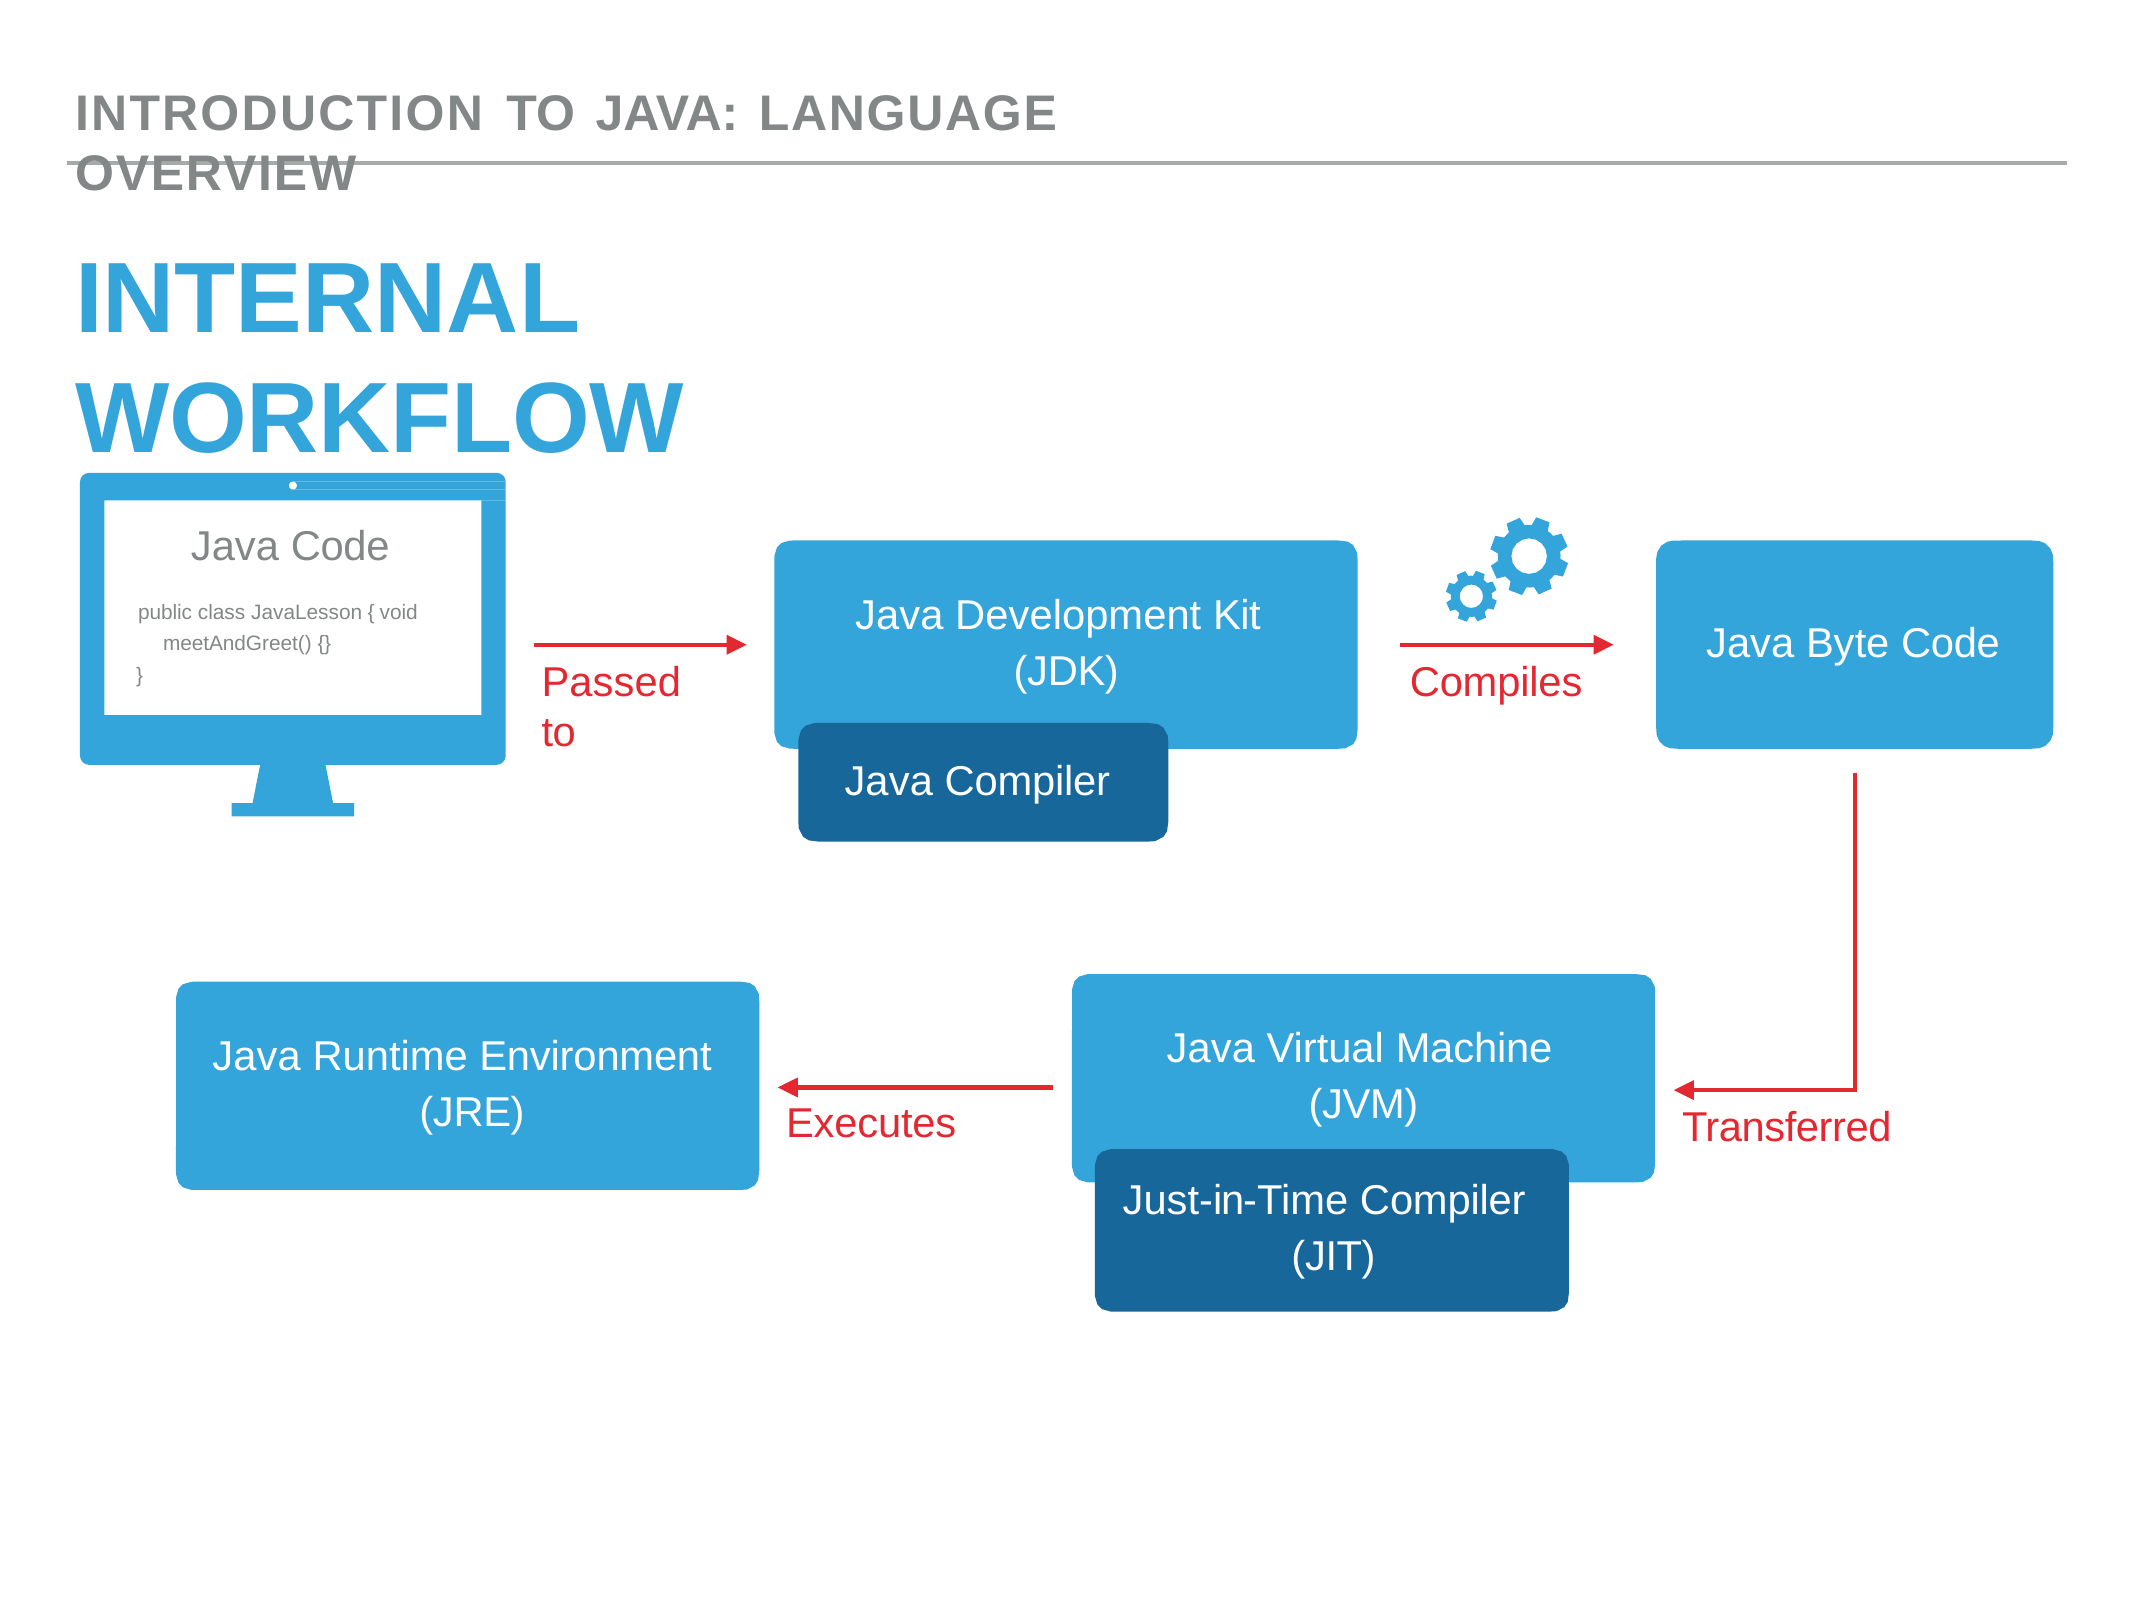

# INTRODUCTION TO JAVA: LANGUAGE OVERVIEW
INTERNAL WORKFLOW

Java Code
public class JavaLesson { void meetAndGreet() {}
}

Java Development Kit (JDK)
Java Byte Code

Passed to
Compiles

Java Compiler

Java Virtual Machine (JVM)
Just-in-Time Compiler (JIT)
Java Runtime Environment (JRE)

Executes
Transferred